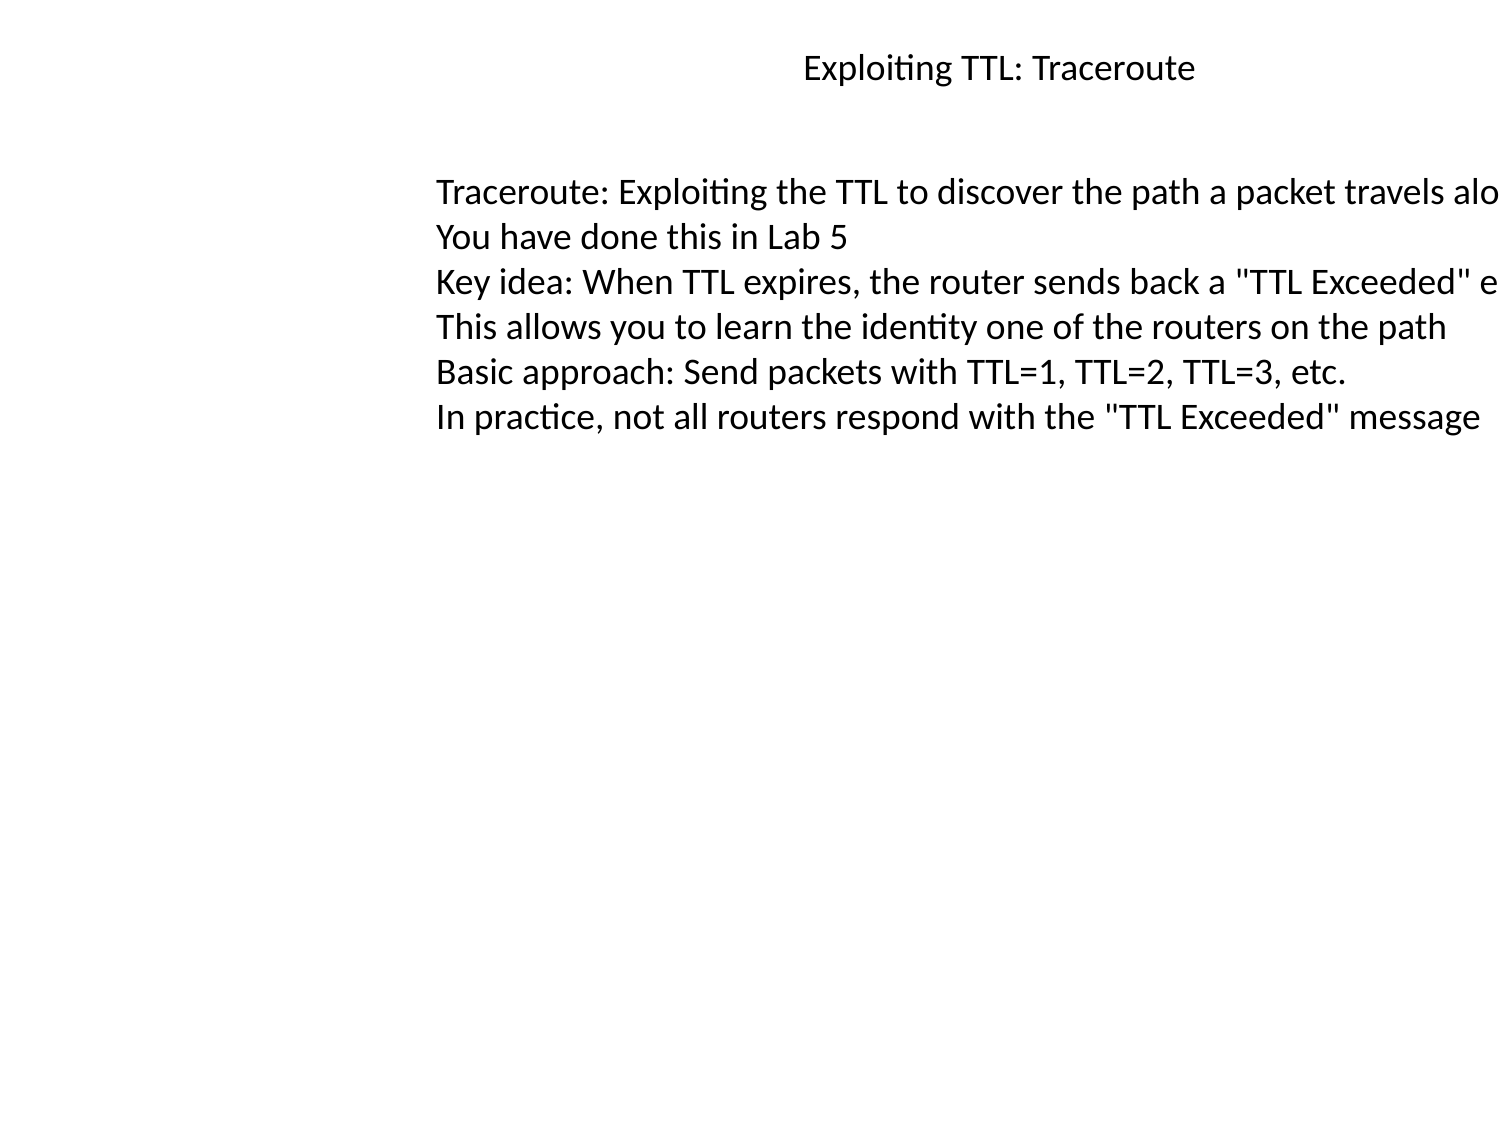

Exploiting TTL: Traceroute
Traceroute: Exploiting the TTL to discover the path a packet travels along
You have done this in Lab 5
Key idea: When TTL expires, the router sends back a "TTL Exceeded" error.
This allows you to learn the identity one of the routers on the path
Basic approach: Send packets with TTL=1, TTL=2, TTL=3, etc.
In practice, not all routers respond with the "TTL Exceeded" message